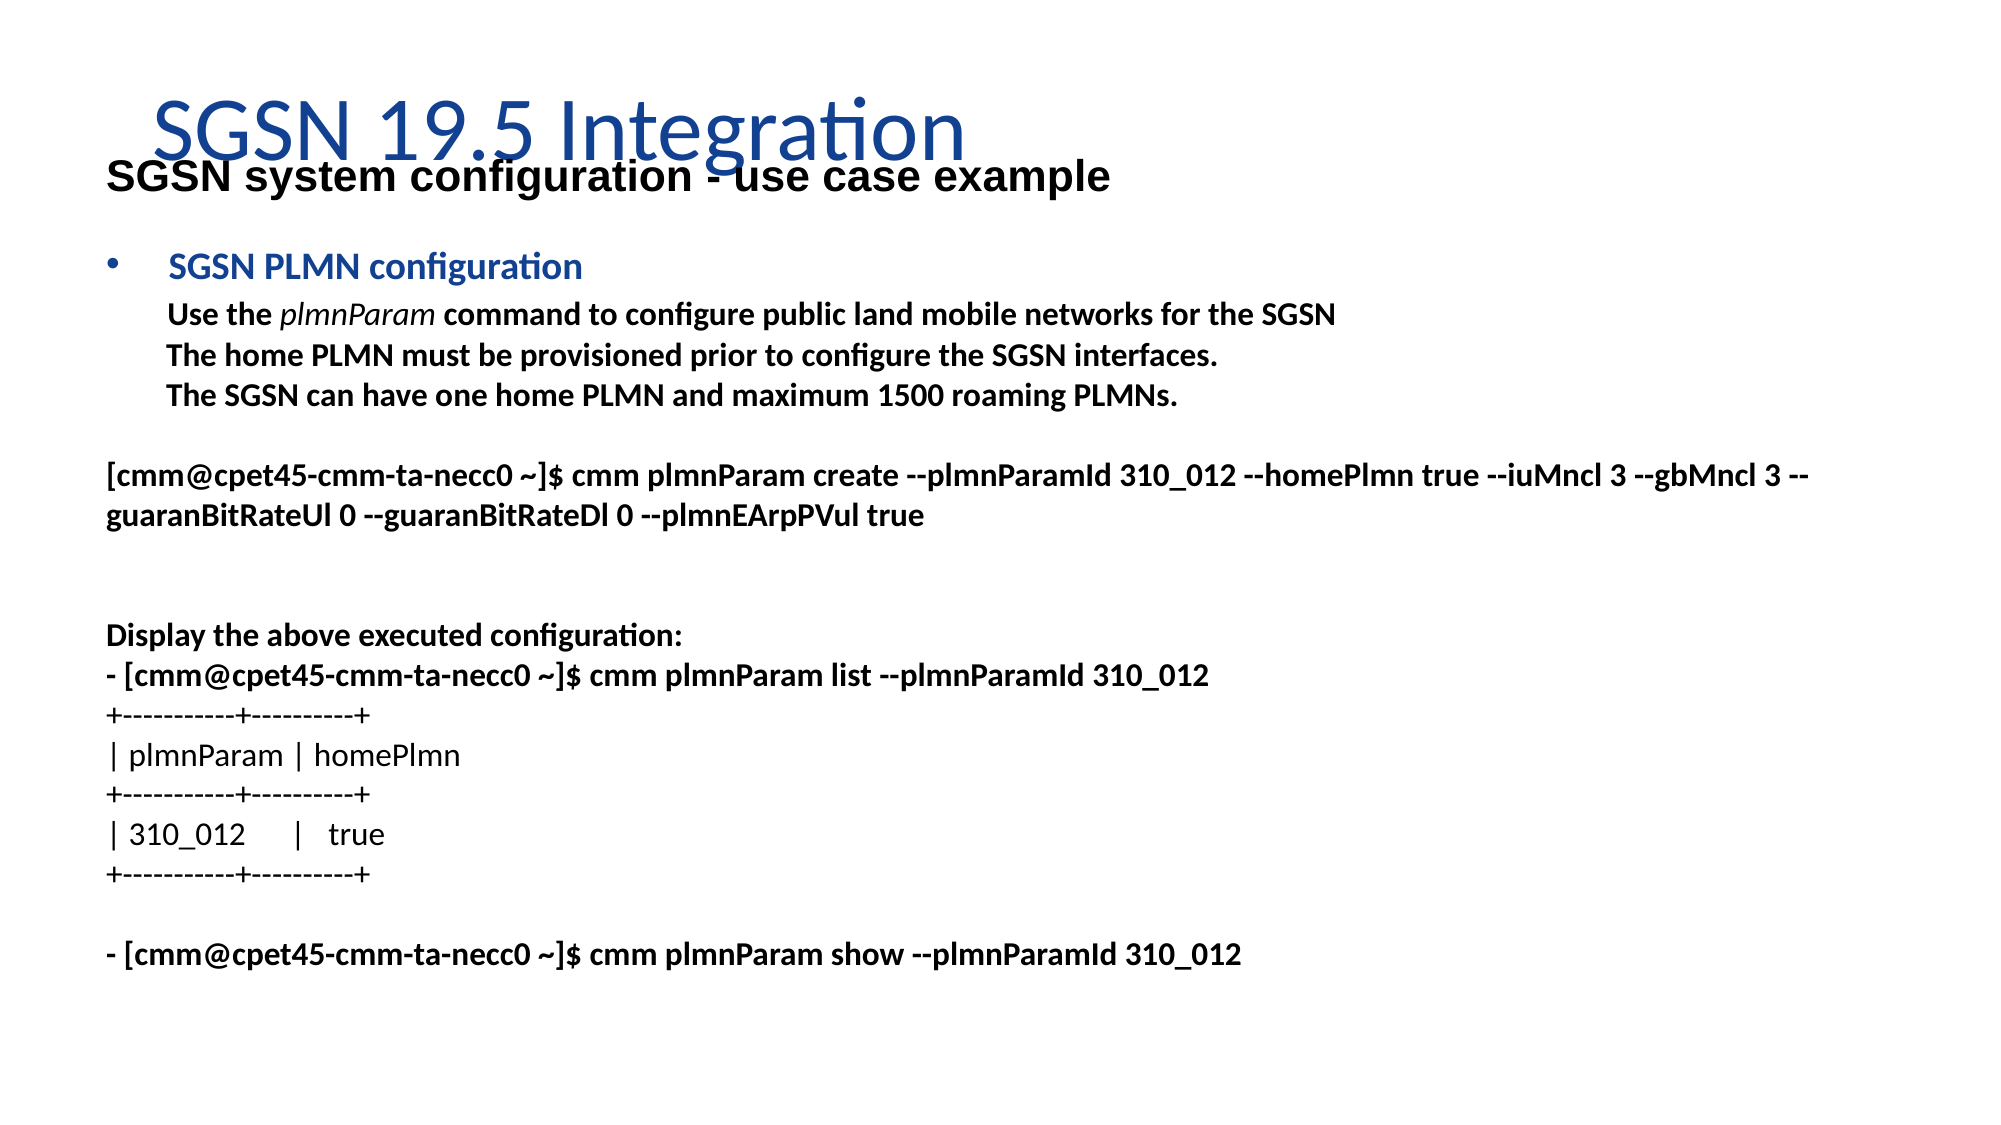

# SGSN 19.5 Integration
SGSN system configuration - use case example

SGSN PLMN configuration
       Use the plmnParam command to configure public land mobile networks for the SGSN
        The home PLMN must be provisioned prior to configure the SGSN interfaces.
        The SGSN can have one home PLMN and maximum 1500 roaming PLMNs.

[cmm@cpet45-cmm-ta-necc0 ~]$ cmm plmnParam create --plmnParamId 310_012 --homePlmn true --iuMncl 3 --gbMncl 3 --guaranBitRateUl 0 --guaranBitRateDl 0 --plmnEArpPVul true

Display the above executed configuration:
- [cmm@cpet45-cmm-ta-necc0 ~]$ cmm plmnParam list --plmnParamId 310_012
+-----------+----------+
| plmnParam | homePlmn
+-----------+----------+
| 310_012      |   true
+-----------+----------+

- [cmm@cpet45-cmm-ta-necc0 ~]$ cmm plmnParam show --plmnParamId 310_012